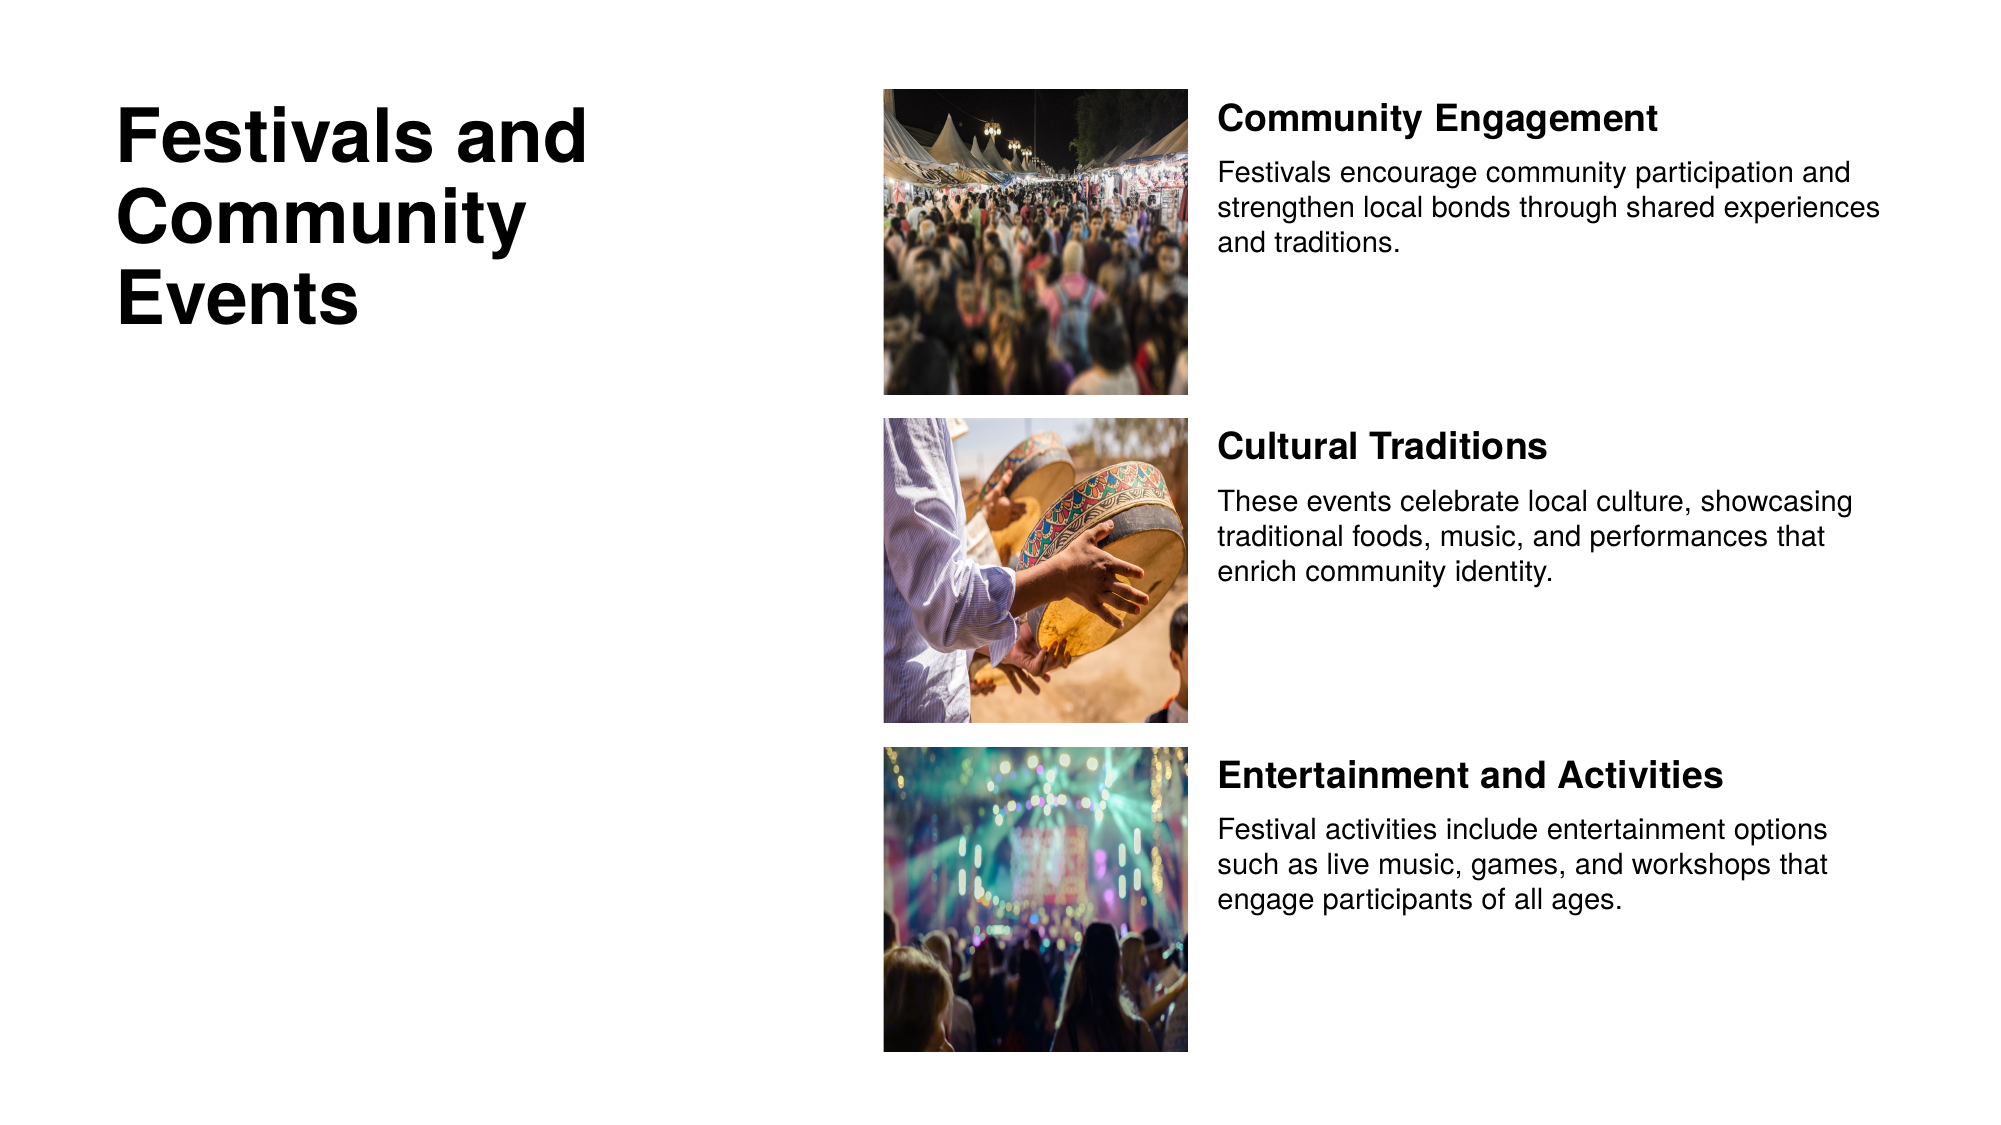

# Festivals and Community Events
Community Engagement
Festivals encourage community participation and strengthen local bonds through shared experiences and traditions.
Cultural Traditions
These events celebrate local culture, showcasing traditional foods, music, and performances that enrich community identity.
Entertainment and Activities
Festival activities include entertainment options such as live music, games, and workshops that engage participants of all ages.